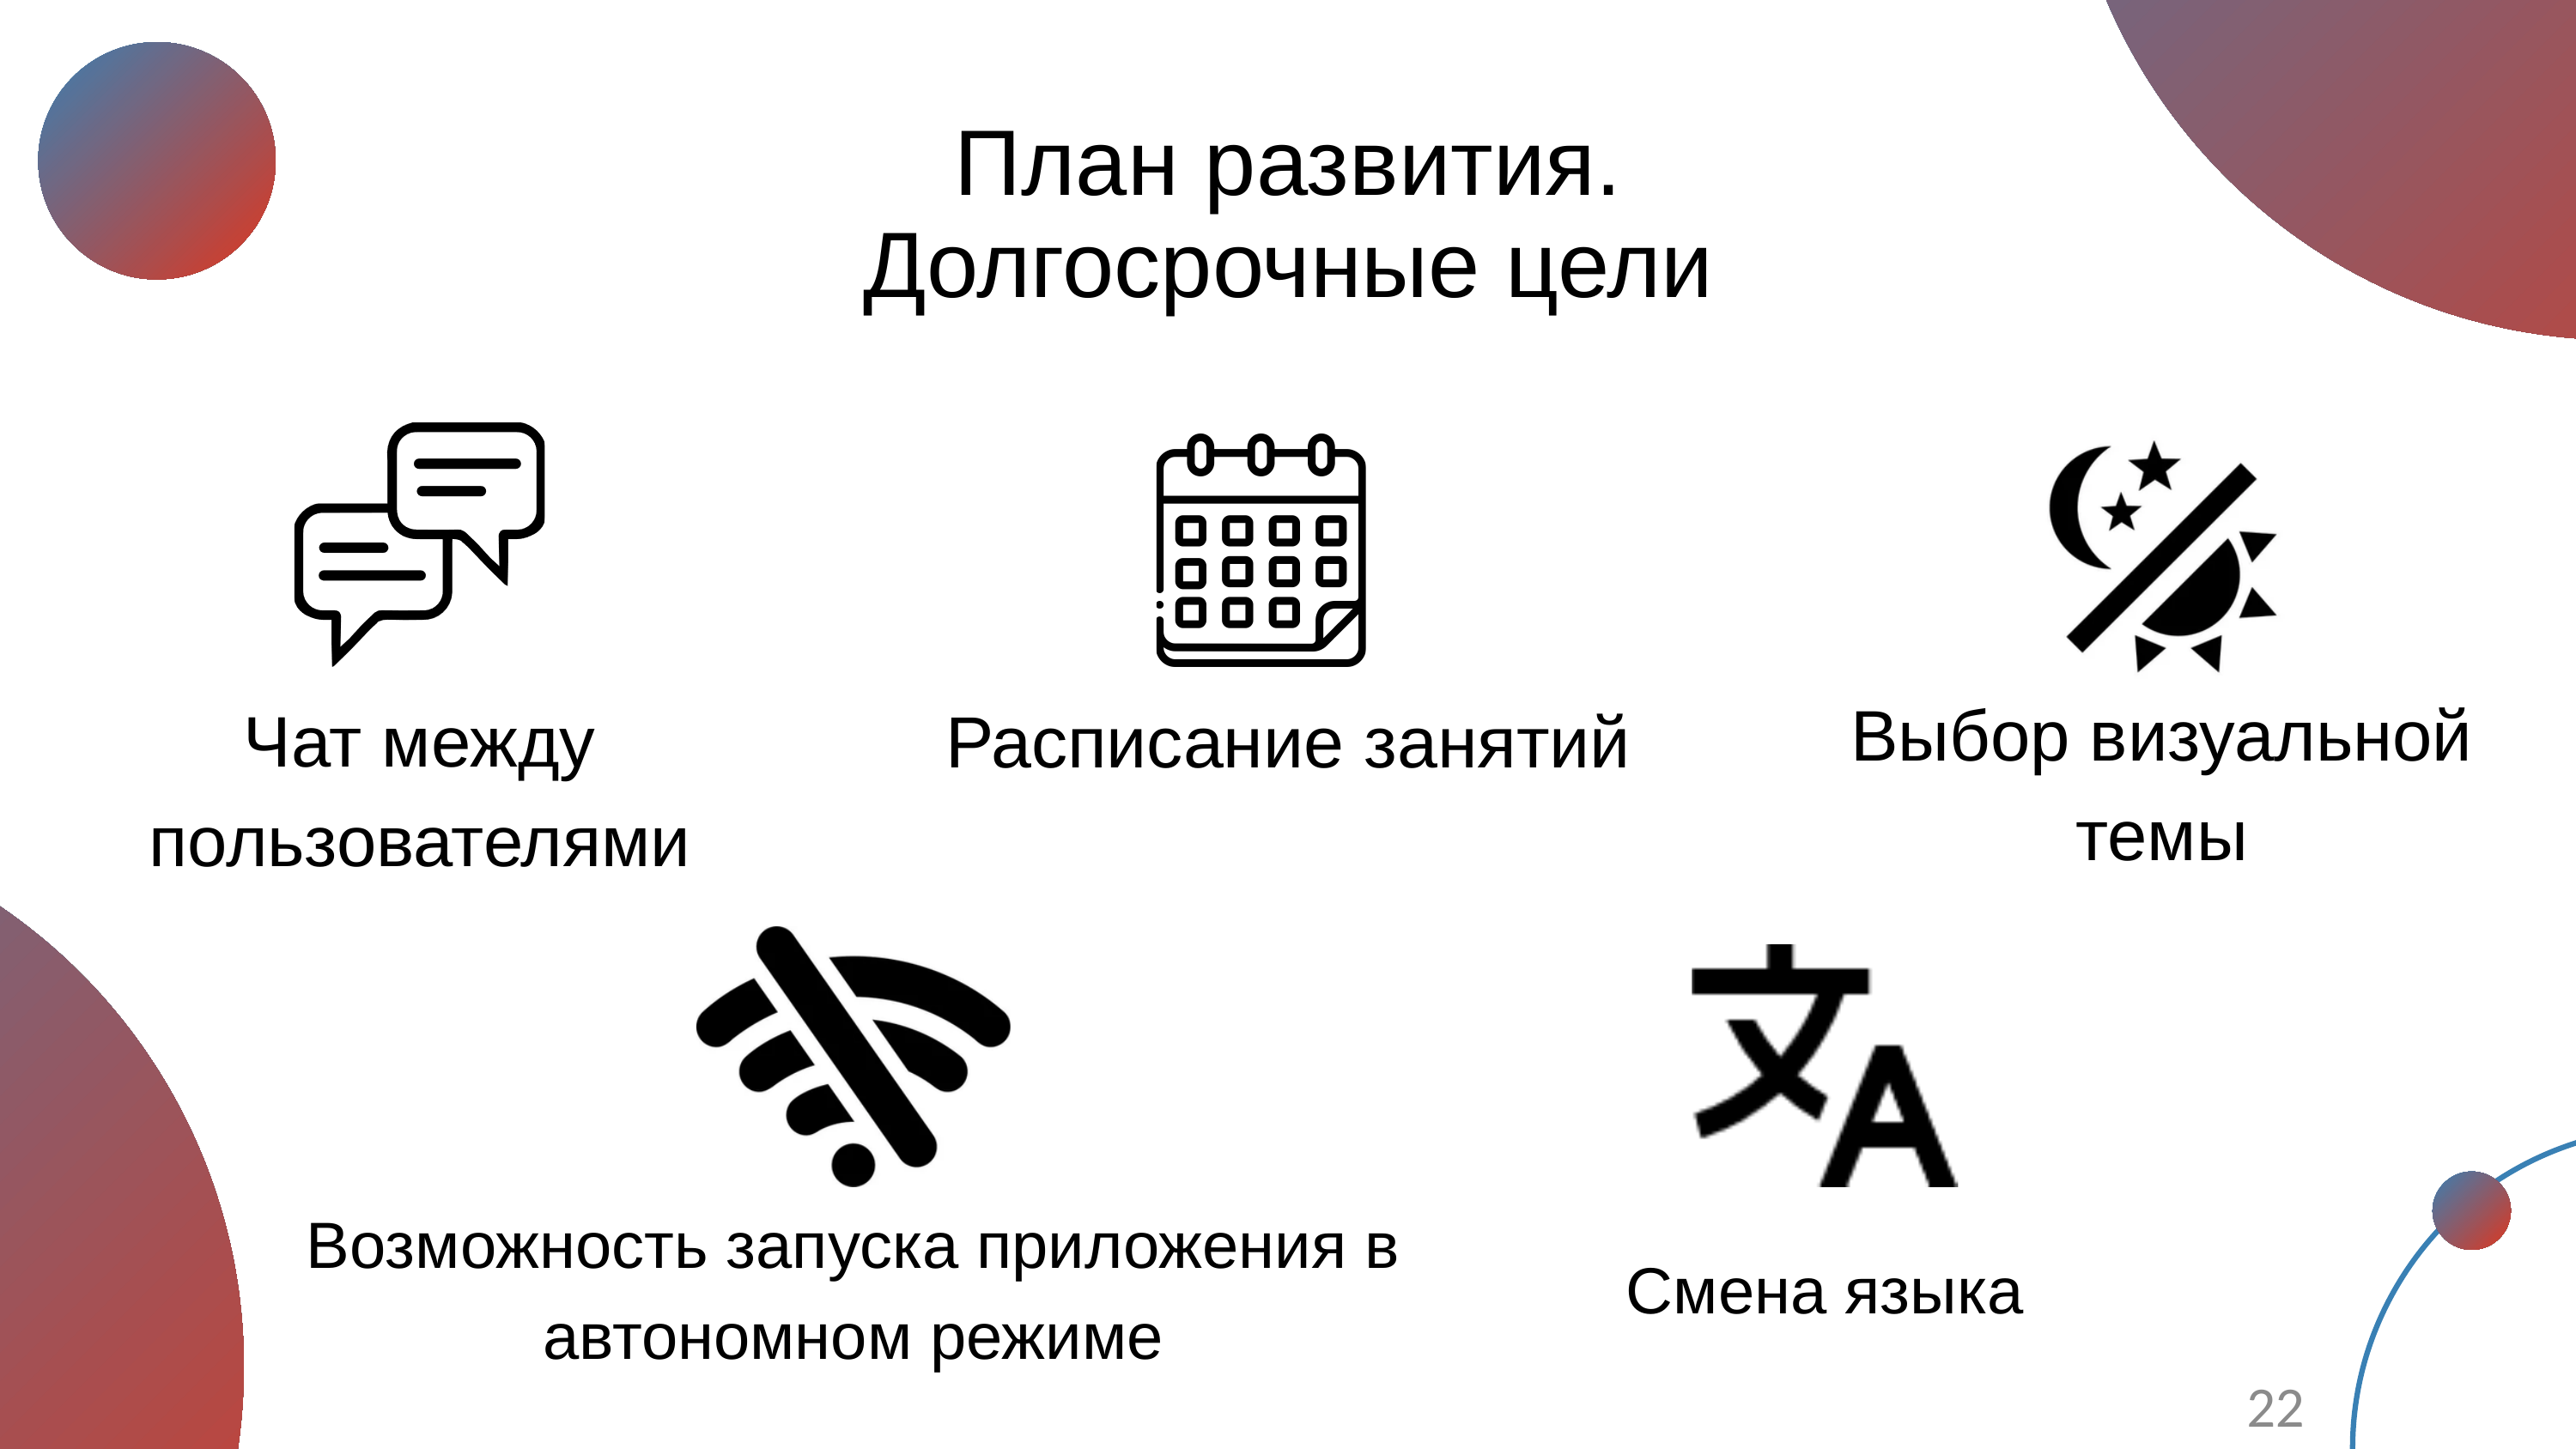

План развития. Долгосрочные цели

Выбор визуальной темы
Чат между пользователями

Расписание занятий

Возможность запуска приложения в автономном режиме
Смена языка
22